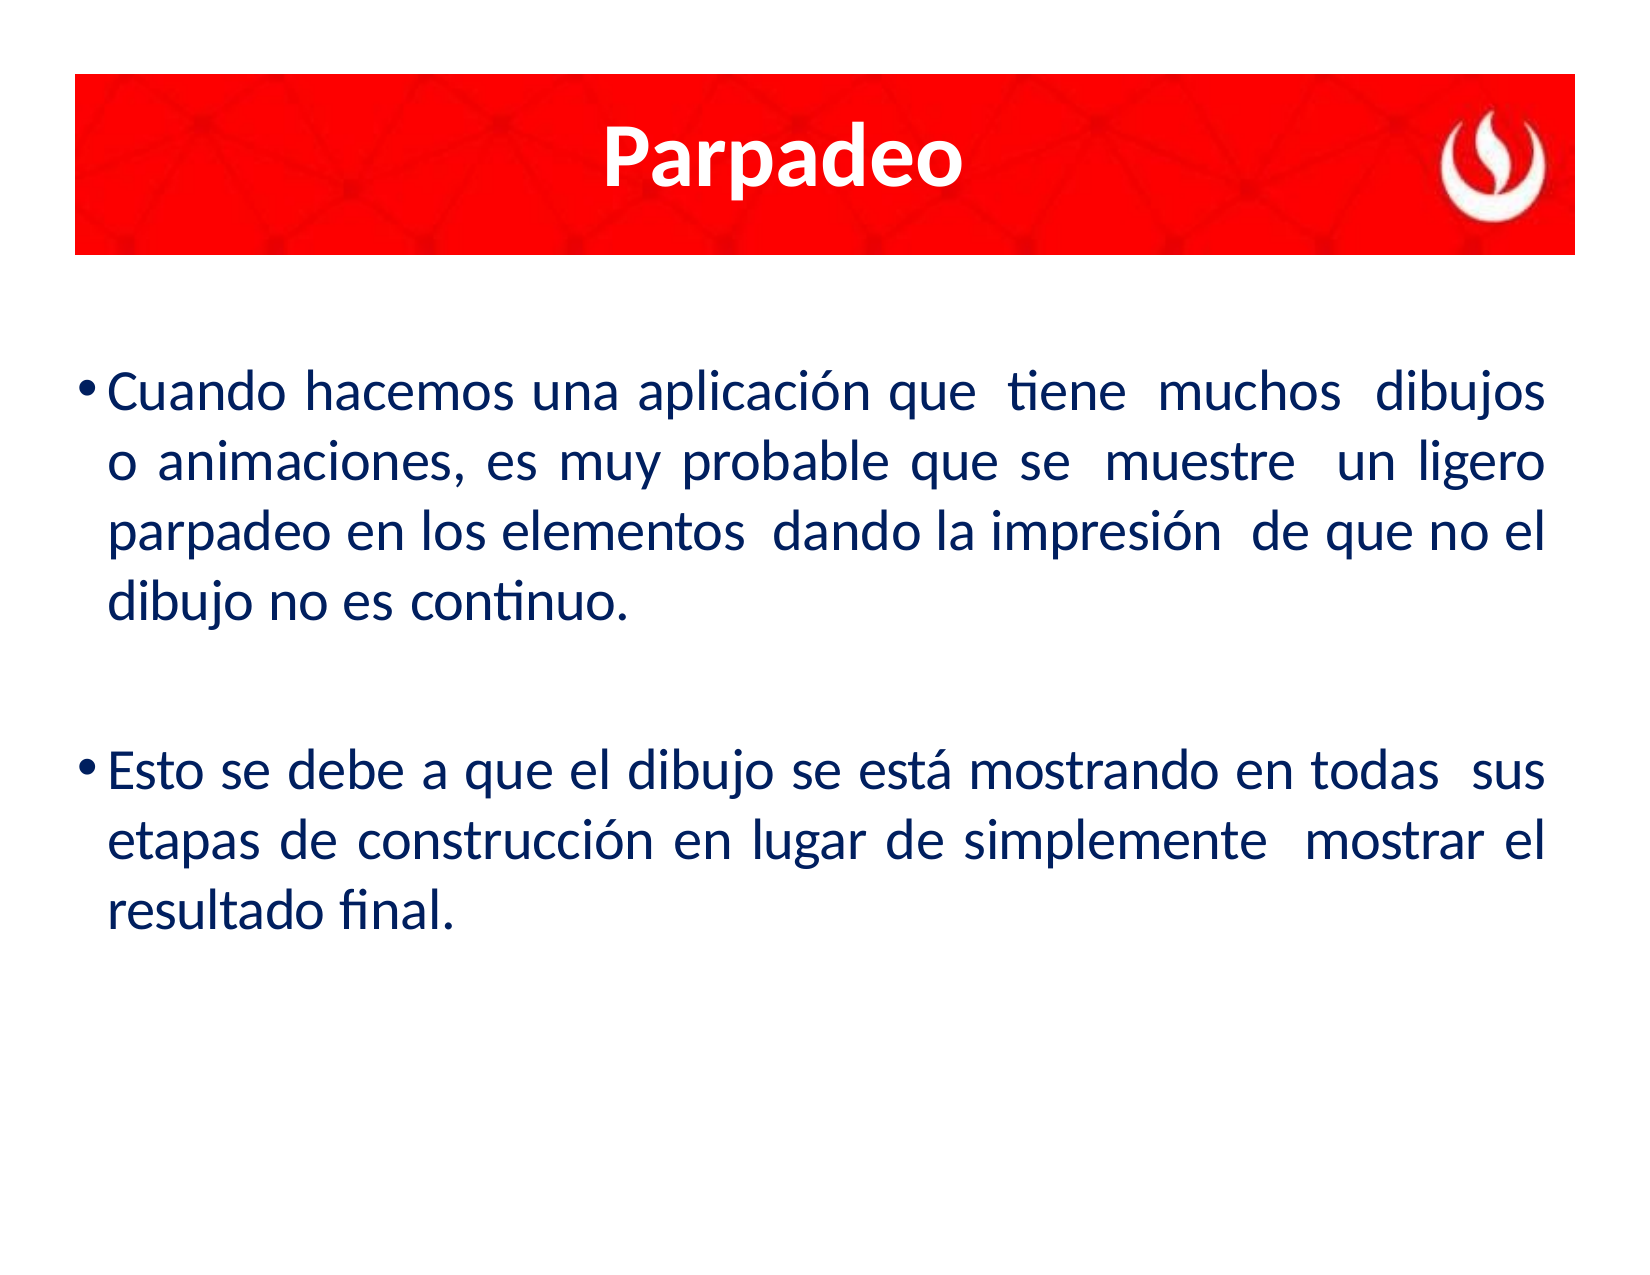

# Parpadeo
Cuando hacemos una aplicación que tiene muchos  dibujos o animaciones, es muy probable que se muestre  un ligero parpadeo en los elementos dando la impresión  de que no el dibujo no es continuo.

Esto se debe a que el dibujo se está mostrando en todas  sus etapas de construcción en lugar de simplemente  mostrar el resultado final.